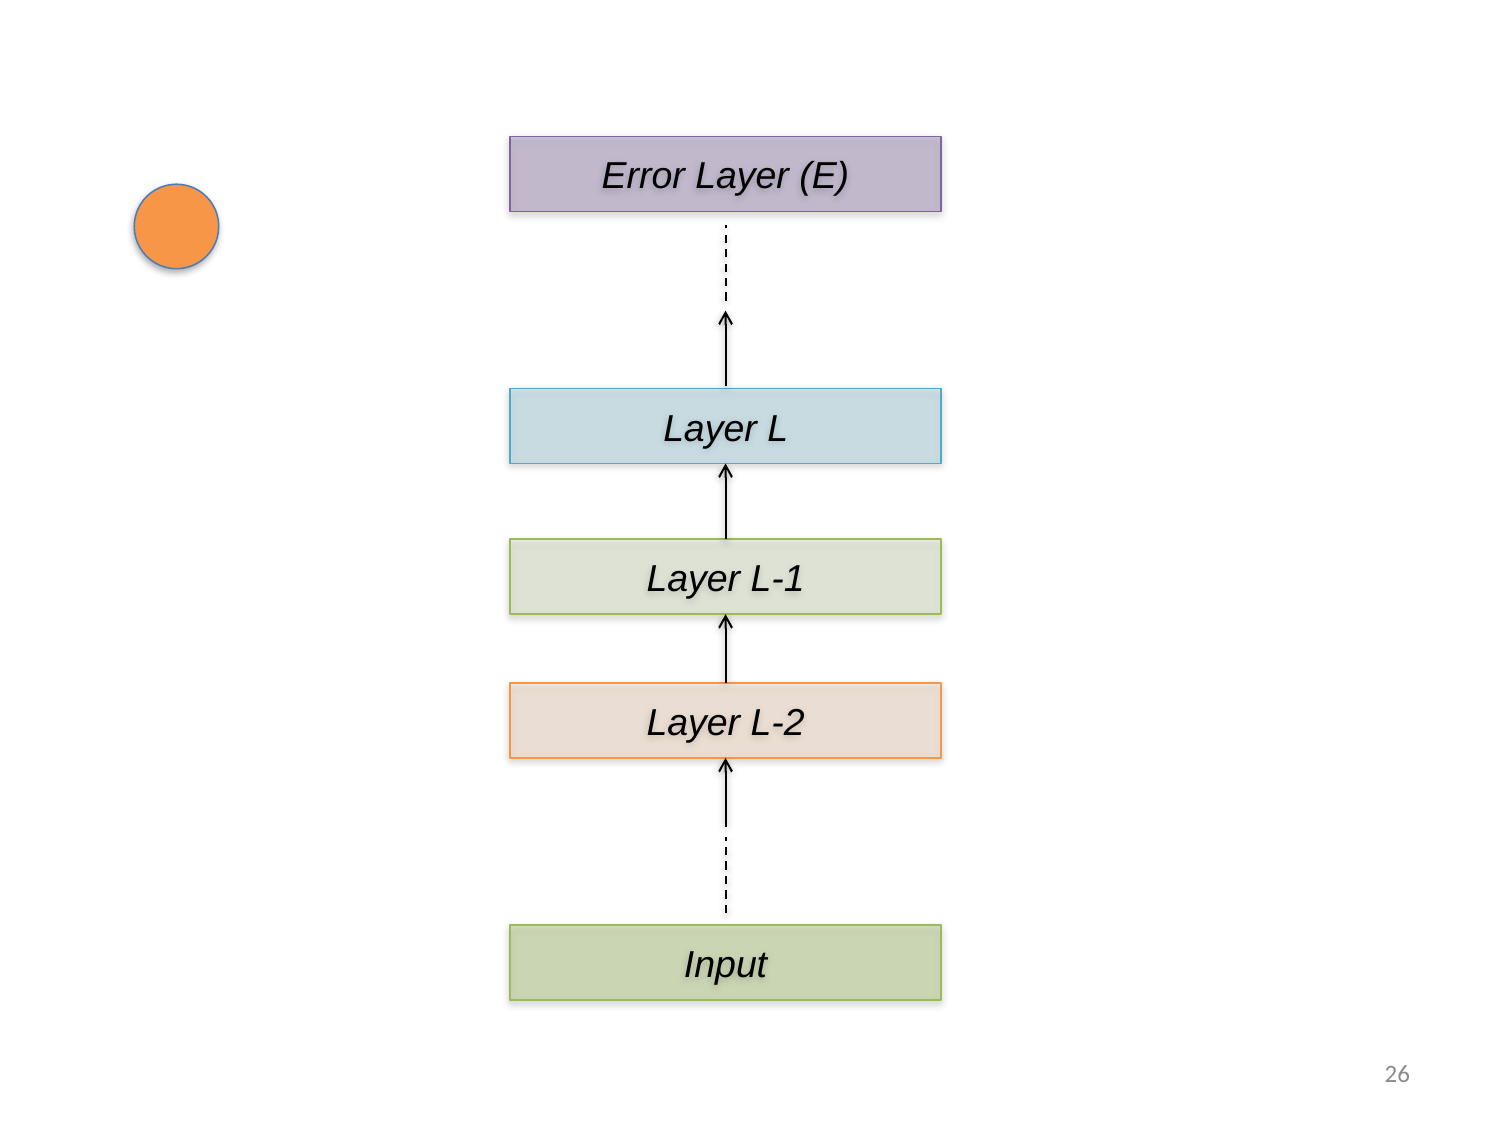

Error Layer (E)

Layer L
Layer L-1
Layer L-2
Input
26